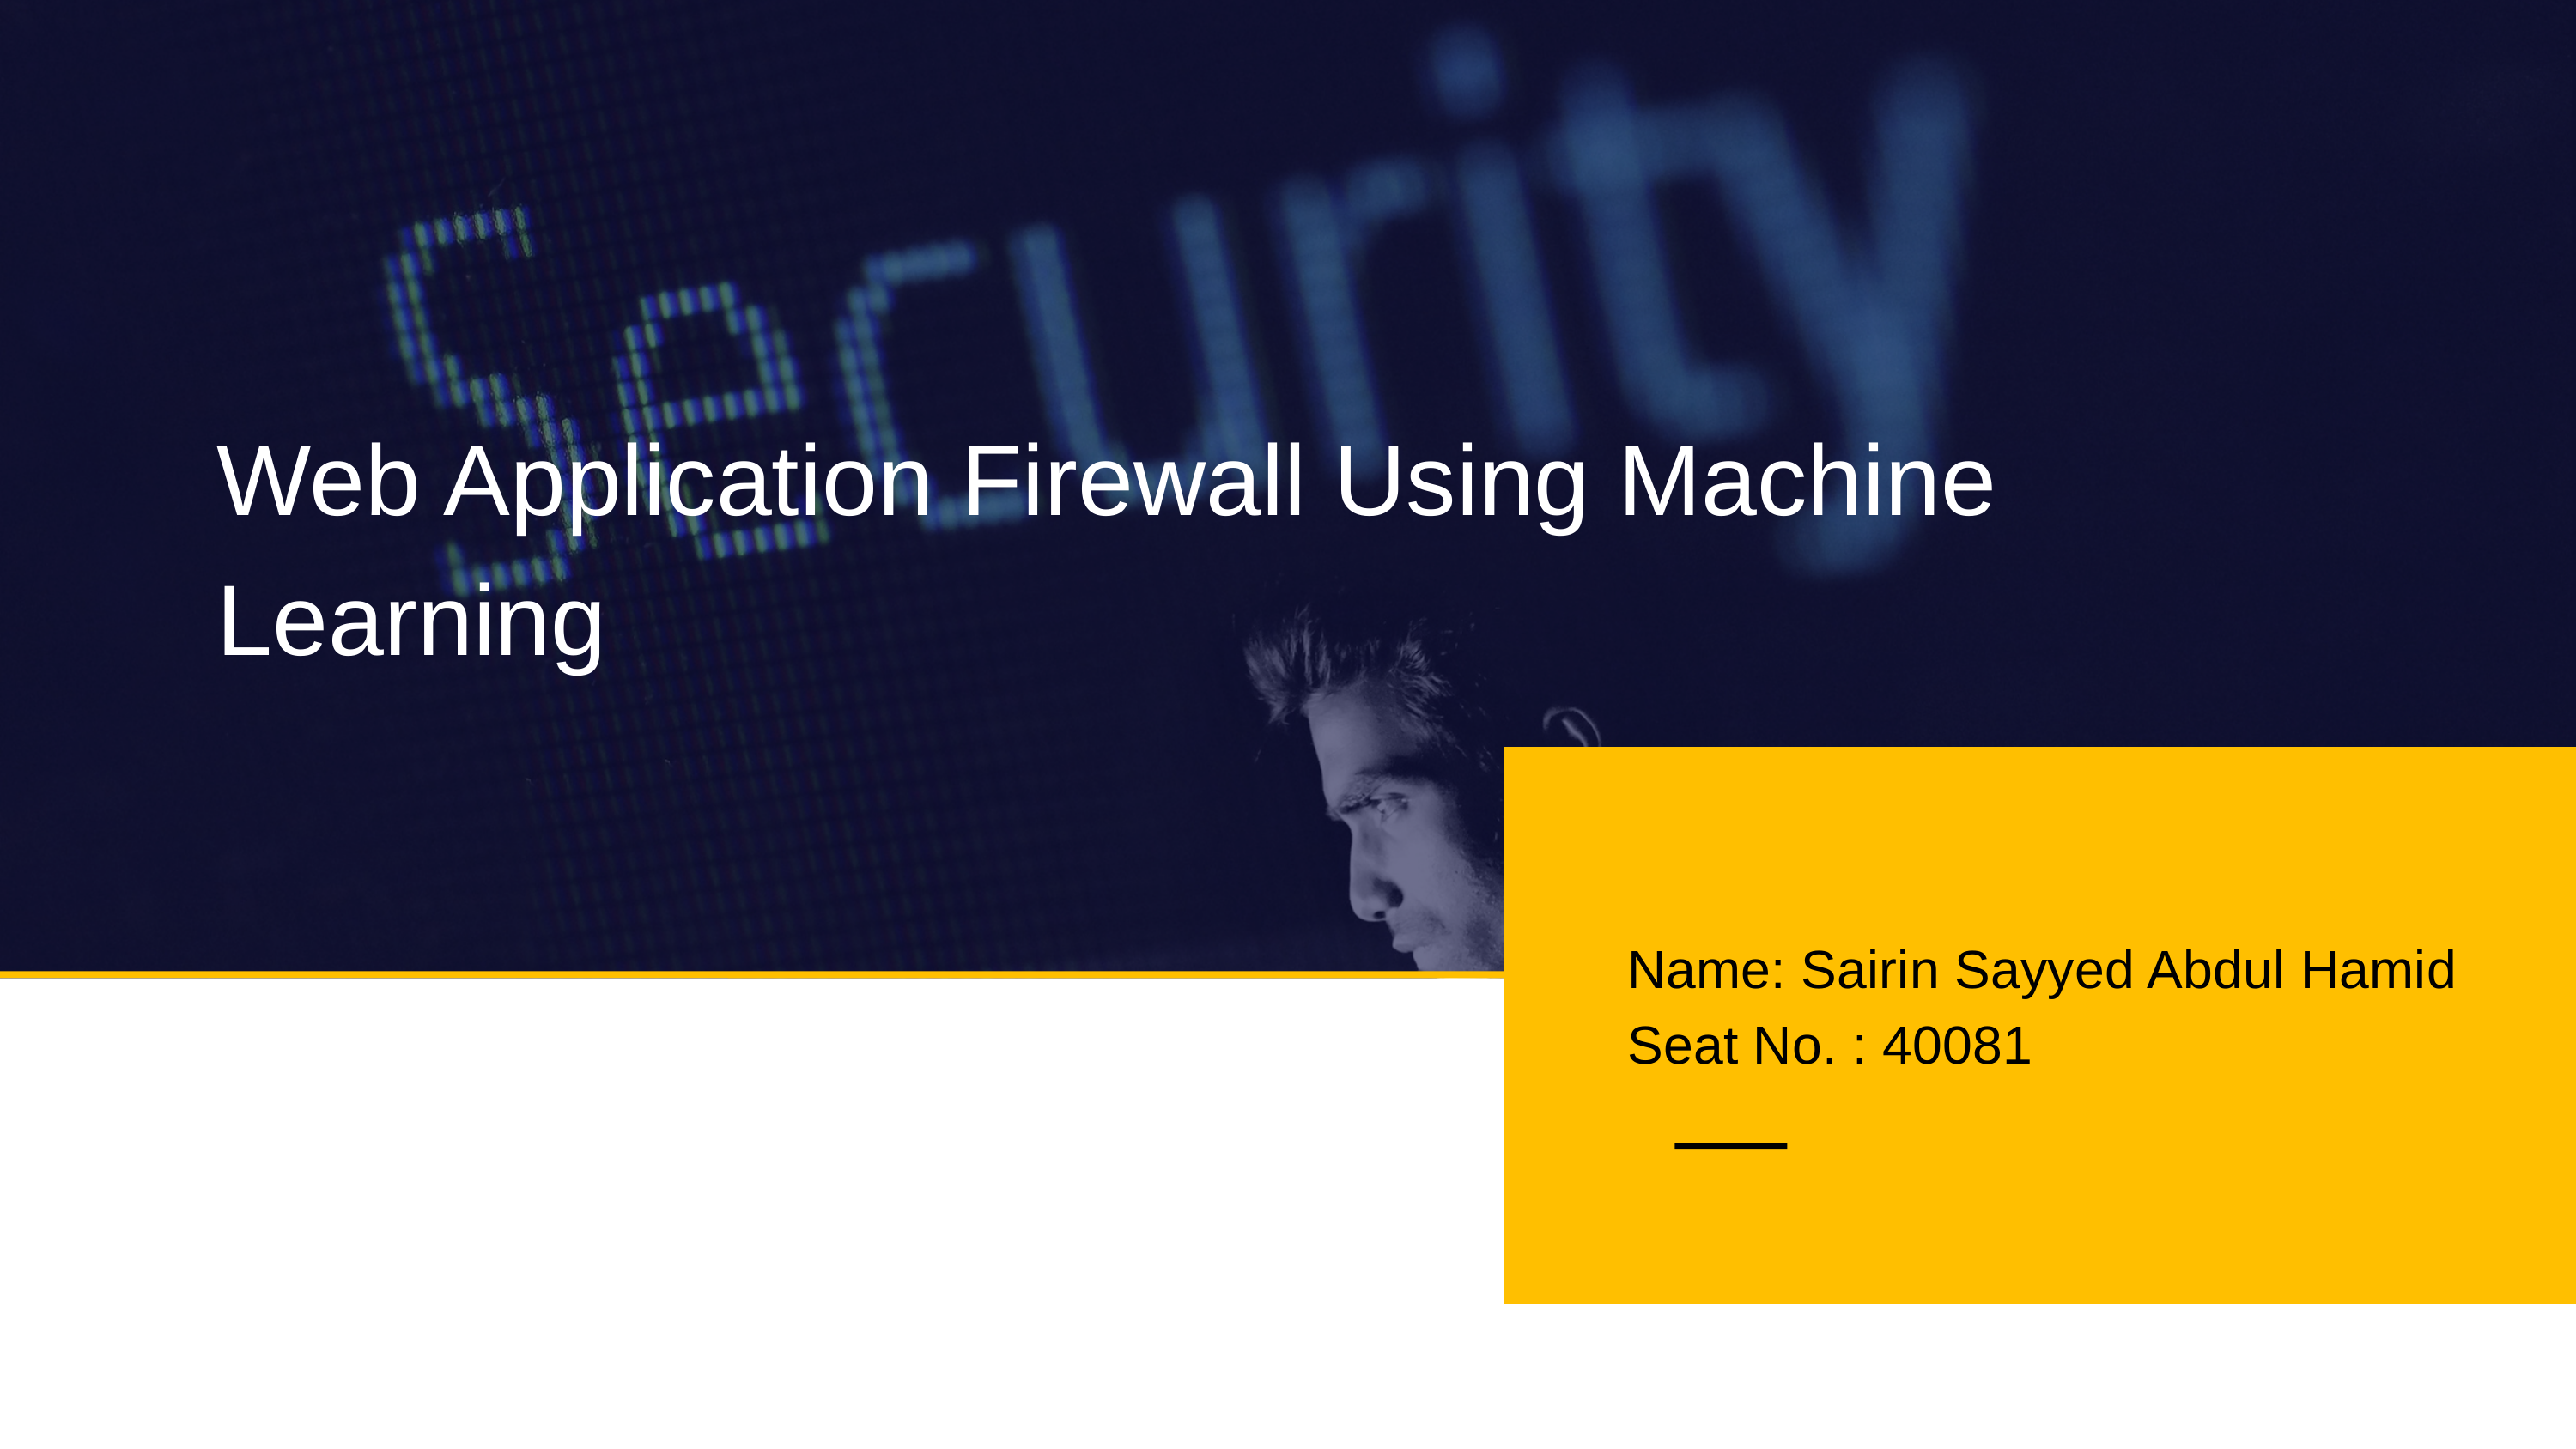

Web Application Firewall Using Machine Learning

Name: Sairin Sayyed Abdul Hamid
Seat No. : 40081